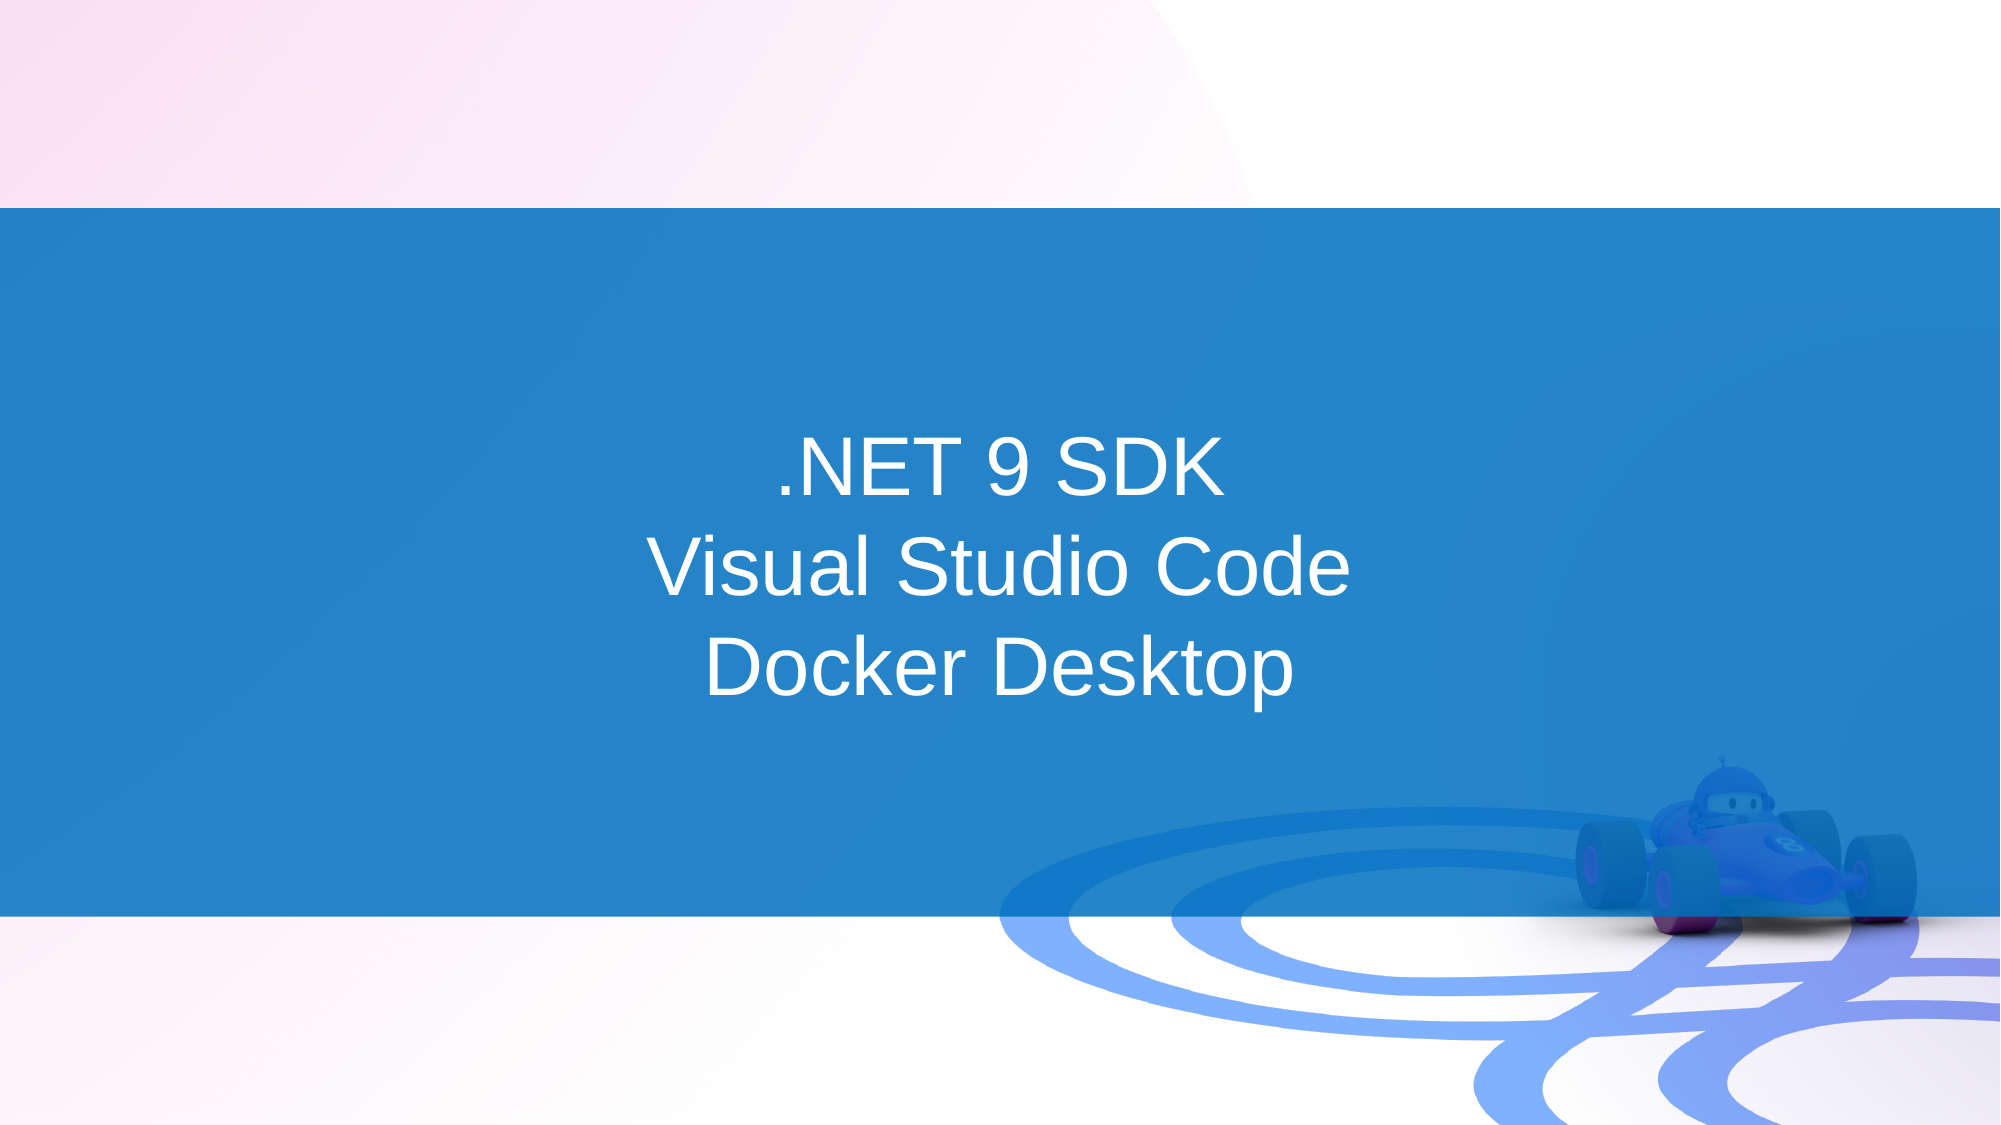

.NET 9 SDK
Visual Studio Code
Docker Desktop